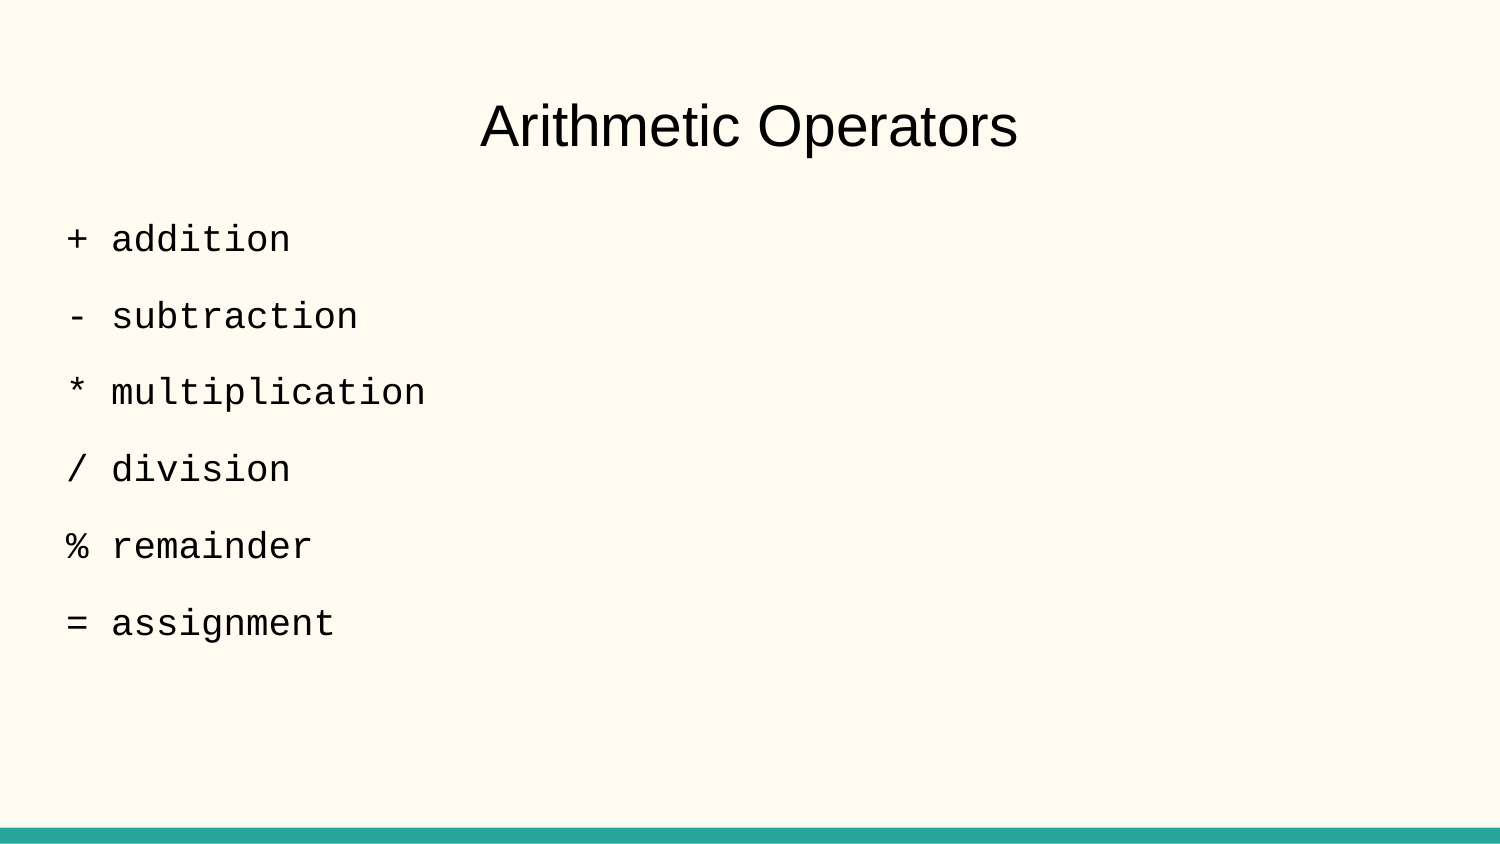

# Arithmetic Operators
+ addition
- subtraction
* multiplication
/ division
% remainder
= assignment